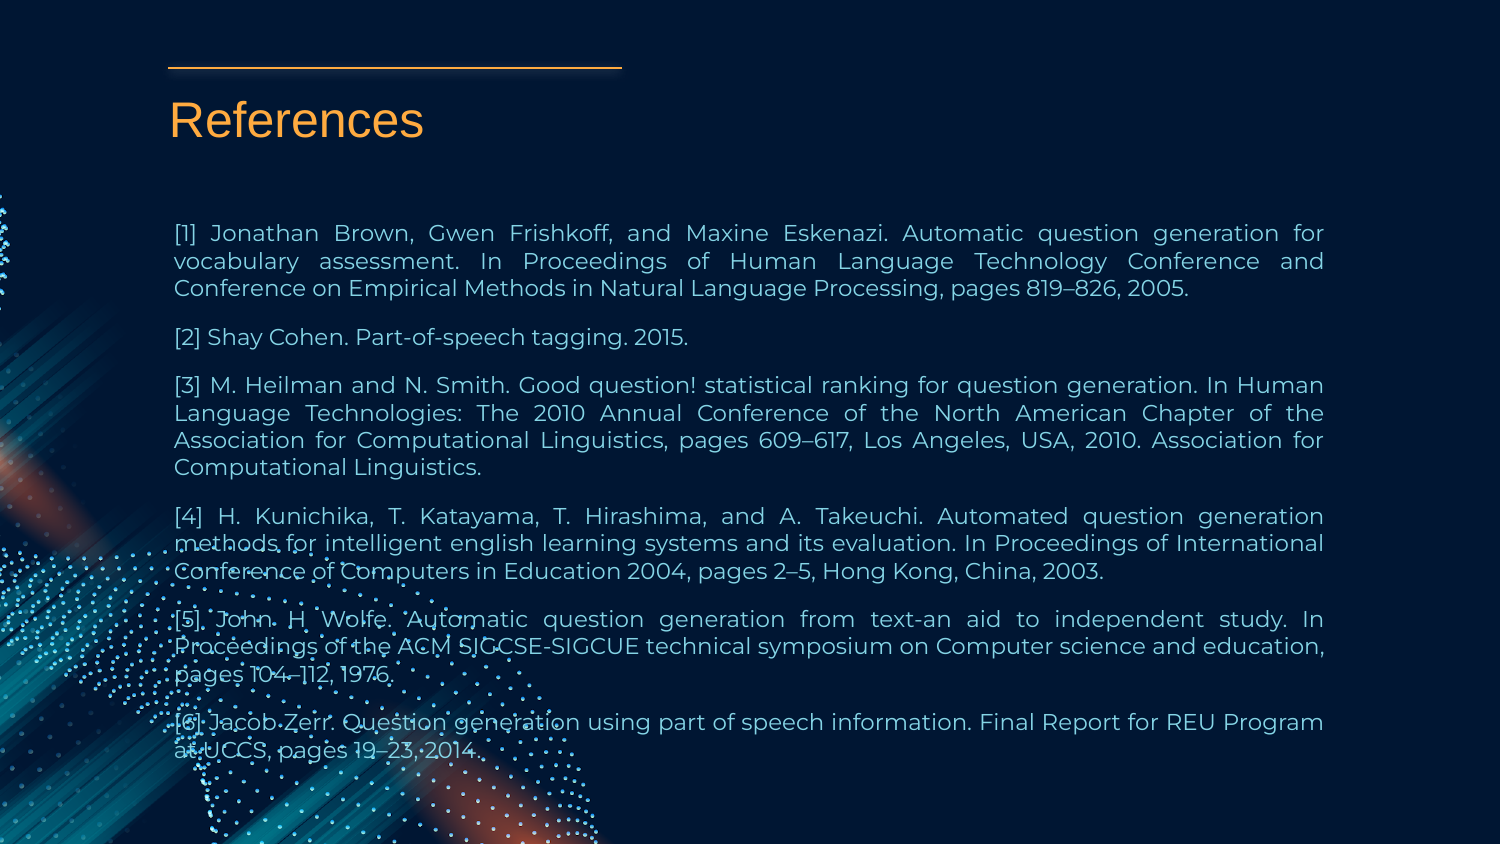

# References
[1] Jonathan Brown, Gwen Frishkoff, and Maxine Eskenazi. Automatic question generation for vocabulary assessment. In Proceedings of Human Language Technology Conference and Conference on Empirical Methods in Natural Language Processing, pages 819–826, 2005.
[2] Shay Cohen. Part-of-speech tagging. 2015.
[3] M. Heilman and N. Smith. Good question! statistical ranking for question generation. In Human Language Technologies: The 2010 Annual Conference of the North American Chapter of the Association for Computational Linguistics, pages 609–617, Los Angeles, USA, 2010. Association for Computational Linguistics.
[4] H. Kunichika, T. Katayama, T. Hirashima, and A. Takeuchi. Automated question generation methods for intelligent english learning systems and its evaluation. In Proceedings of International Conference of Computers in Education 2004, pages 2–5, Hong Kong, China, 2003.
[5] John H Wolfe. Automatic question generation from text-an aid to independent study. In Proceedings of the ACM SIGCSE-SIGCUE technical symposium on Computer science and education, pages 104–112, 1976.
[6] Jacob Zerr. Question generation using part of speech information. Final Report for REU Program at UCCS, pages 19–23, 2014.